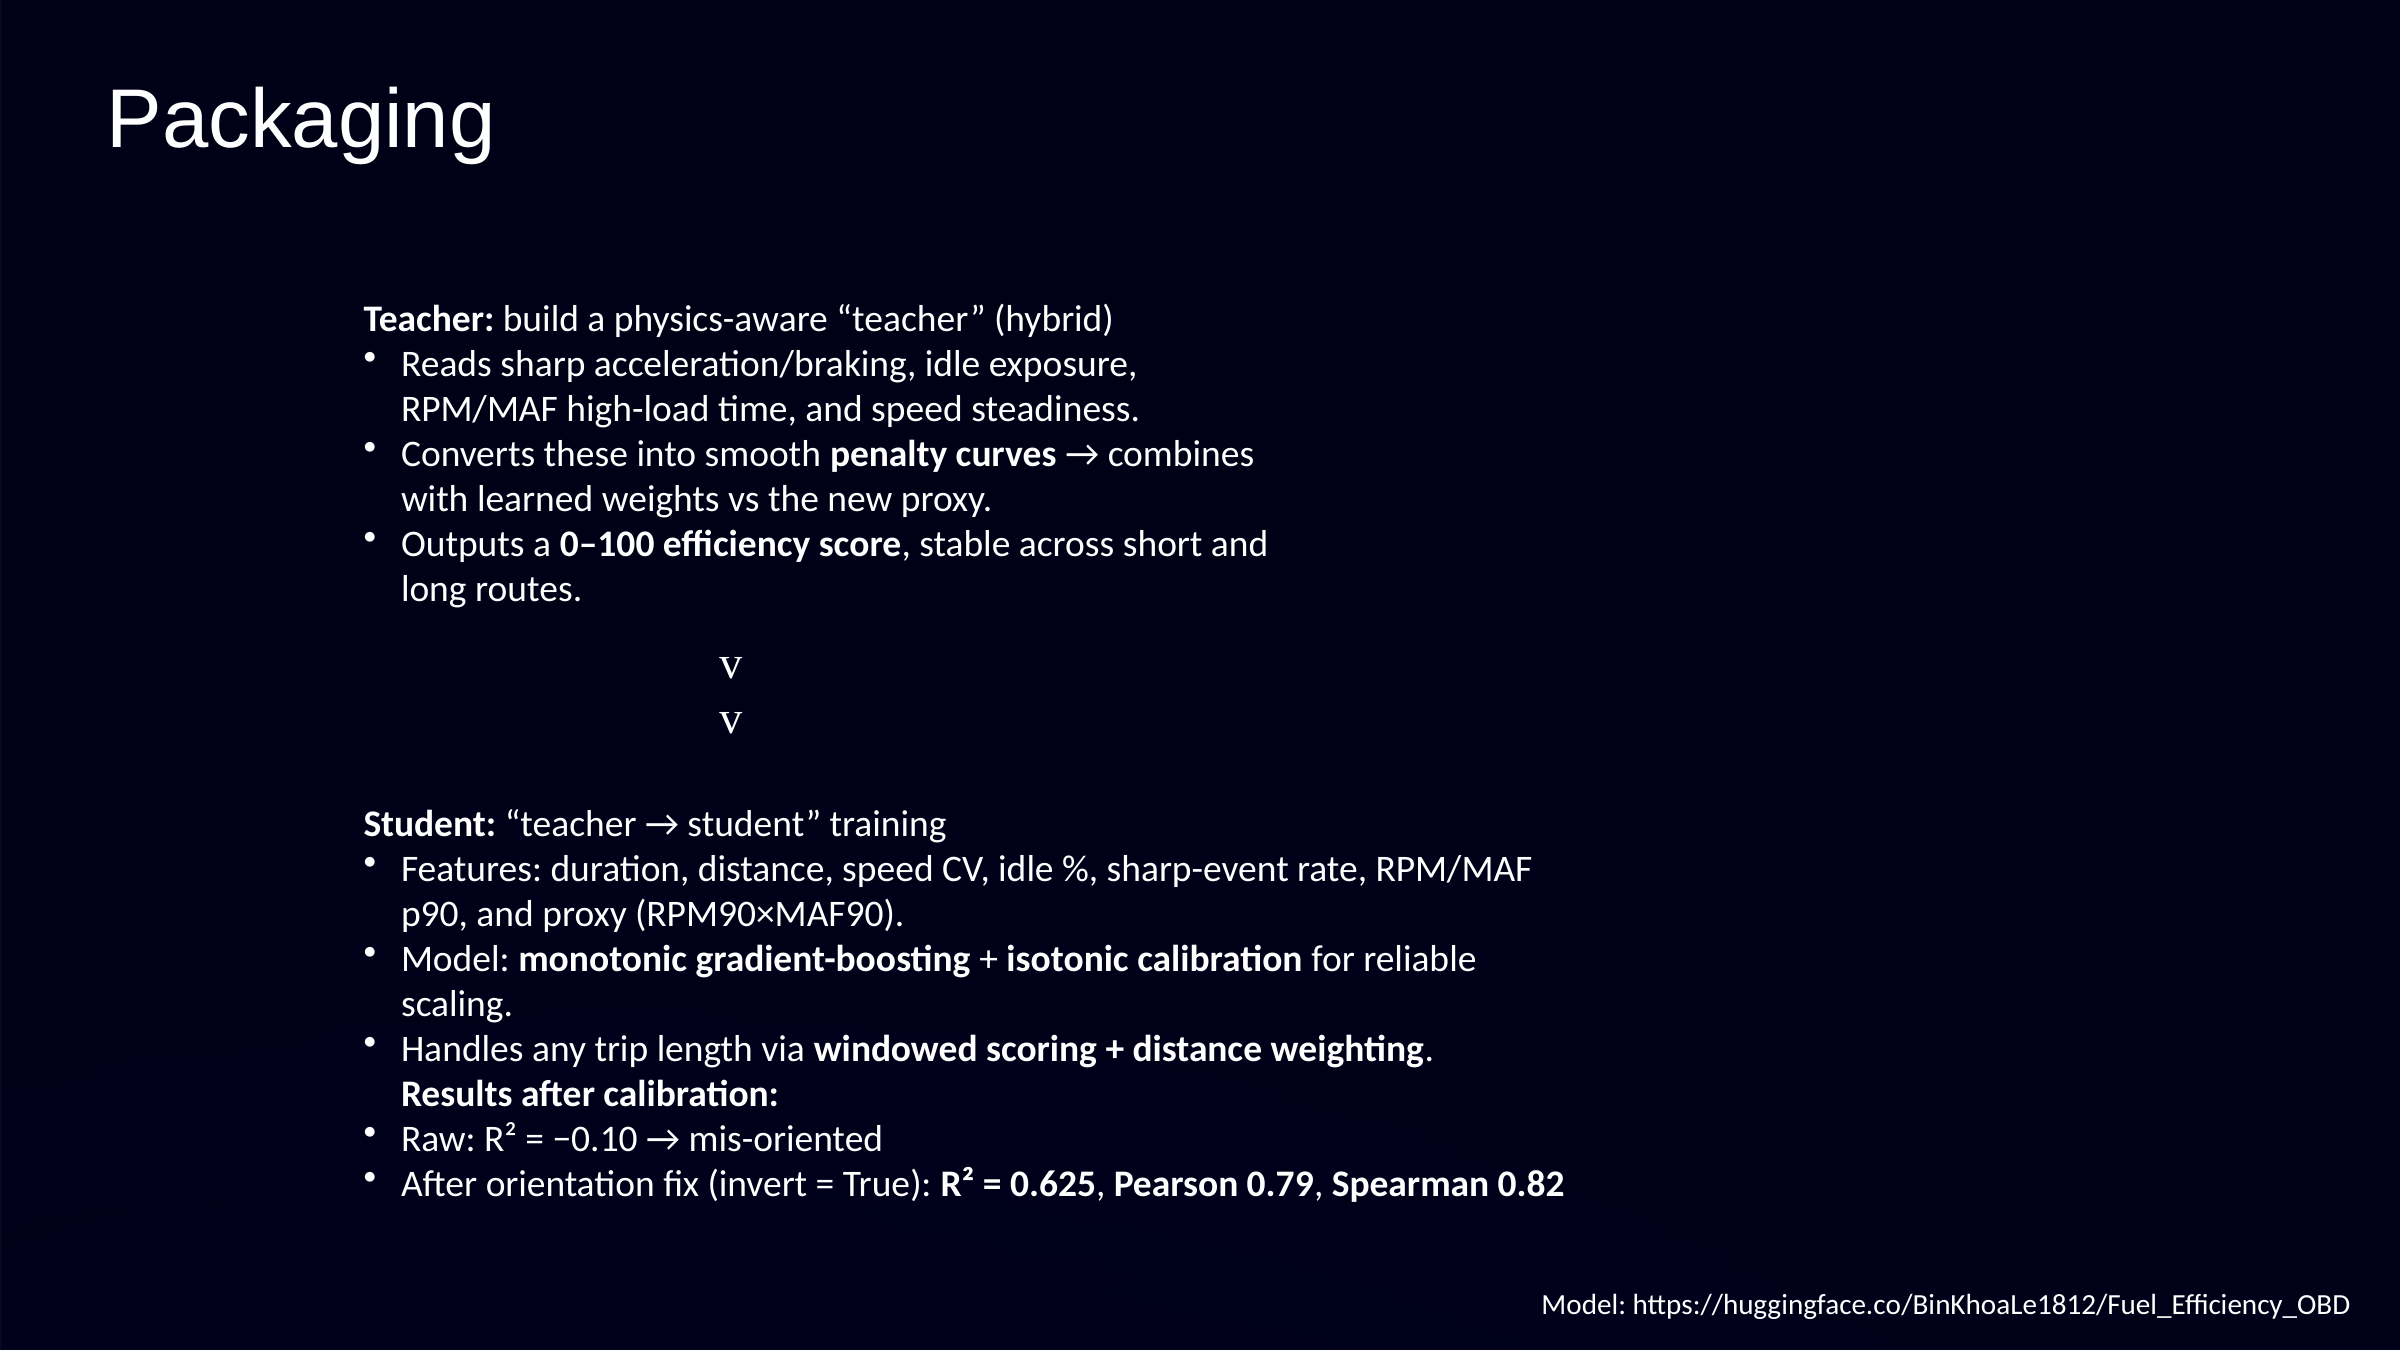

Packaging
Teacher: build a physics-aware “teacher” (hybrid)
Reads sharp acceleration/braking, idle exposure, RPM/MAF high-load time, and speed steadiness.
Converts these into smooth penalty curves → combines with learned weights vs the new proxy.
Outputs a 0–100 efficiency score, stable across short and long routes.

v​
v

Student: “teacher → student” training
Features: duration, distance, speed CV, idle %, sharp-event rate, RPM/MAF p90, and proxy (RPM90×MAF90).
Model: monotonic gradient-boosting + isotonic calibration for reliable scaling.
Handles any trip length via windowed scoring + distance weighting.
Results after calibration:
Raw: R² = −0.10 → mis-oriented
After orientation fix (invert = True): R² = 0.625, Pearson 0.79, Spearman 0.82

Model: https://huggingface.co/BinKhoaLe1812/Fuel_Efficiency_OBD